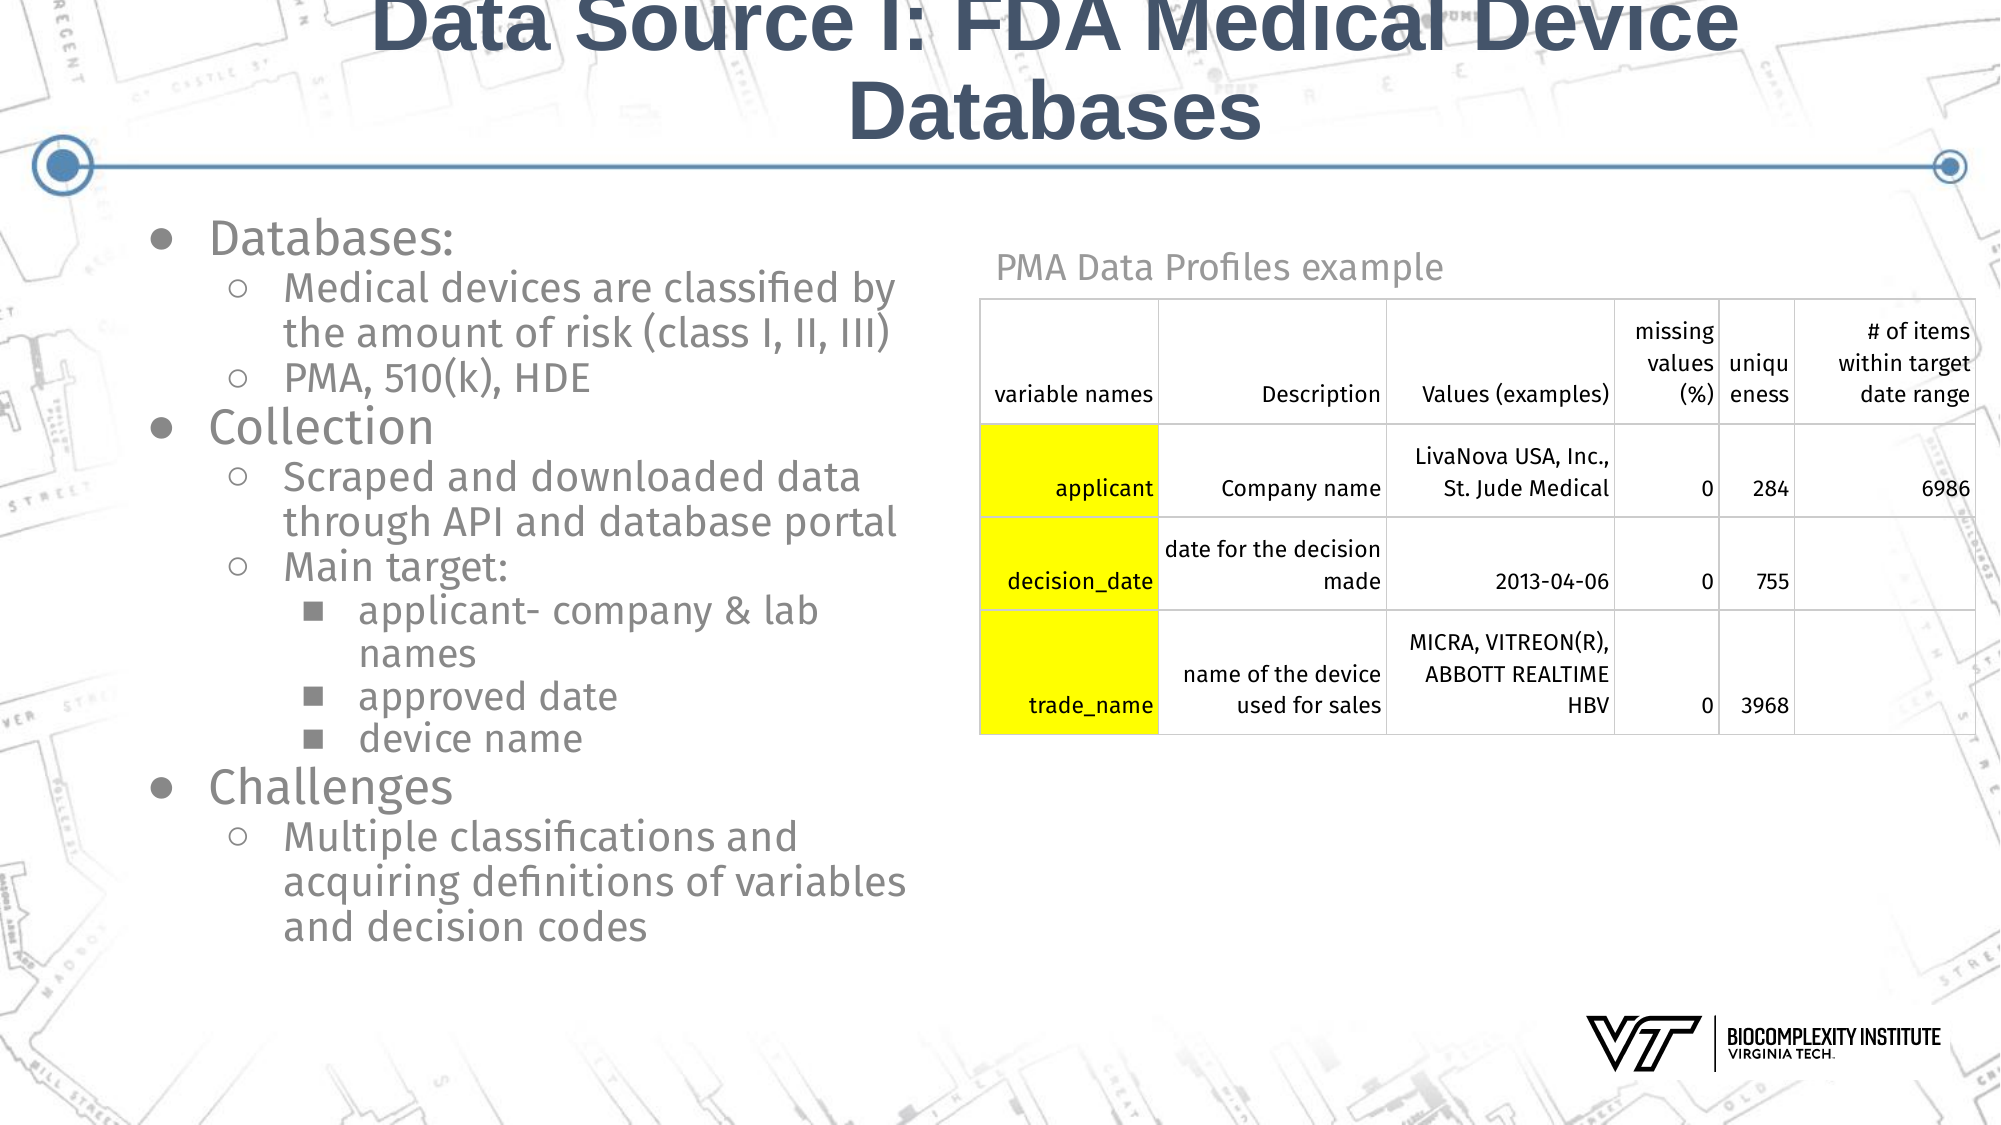

# Data Source I: FDA Medical Device Databases
Databases:
Medical devices are classified by the amount of risk (class I, II, III)
PMA, 510(k), HDE
Collection
Scraped and downloaded data through API and database portal
Main target:
applicant- company & lab names
approved date
device name
Challenges
Multiple classifications and acquiring definitions of variables and decision codes

PMA Data Profiles example
| variable names | Description | Values (examples) | missing values (%) | uniqueness | # of items within target date range |
| --- | --- | --- | --- | --- | --- |
| applicant | Company name | LivaNova USA, Inc., St. Jude Medical | 0 | 284 | 6986 |
| decision\_date | date for the decision made | 2013-04-06 | 0 | 755 |  |
| trade\_name | name of the device used for sales | MICRA, VITREON(R), ABBOTT REALTIME HBV | 0 | 3968 |  |